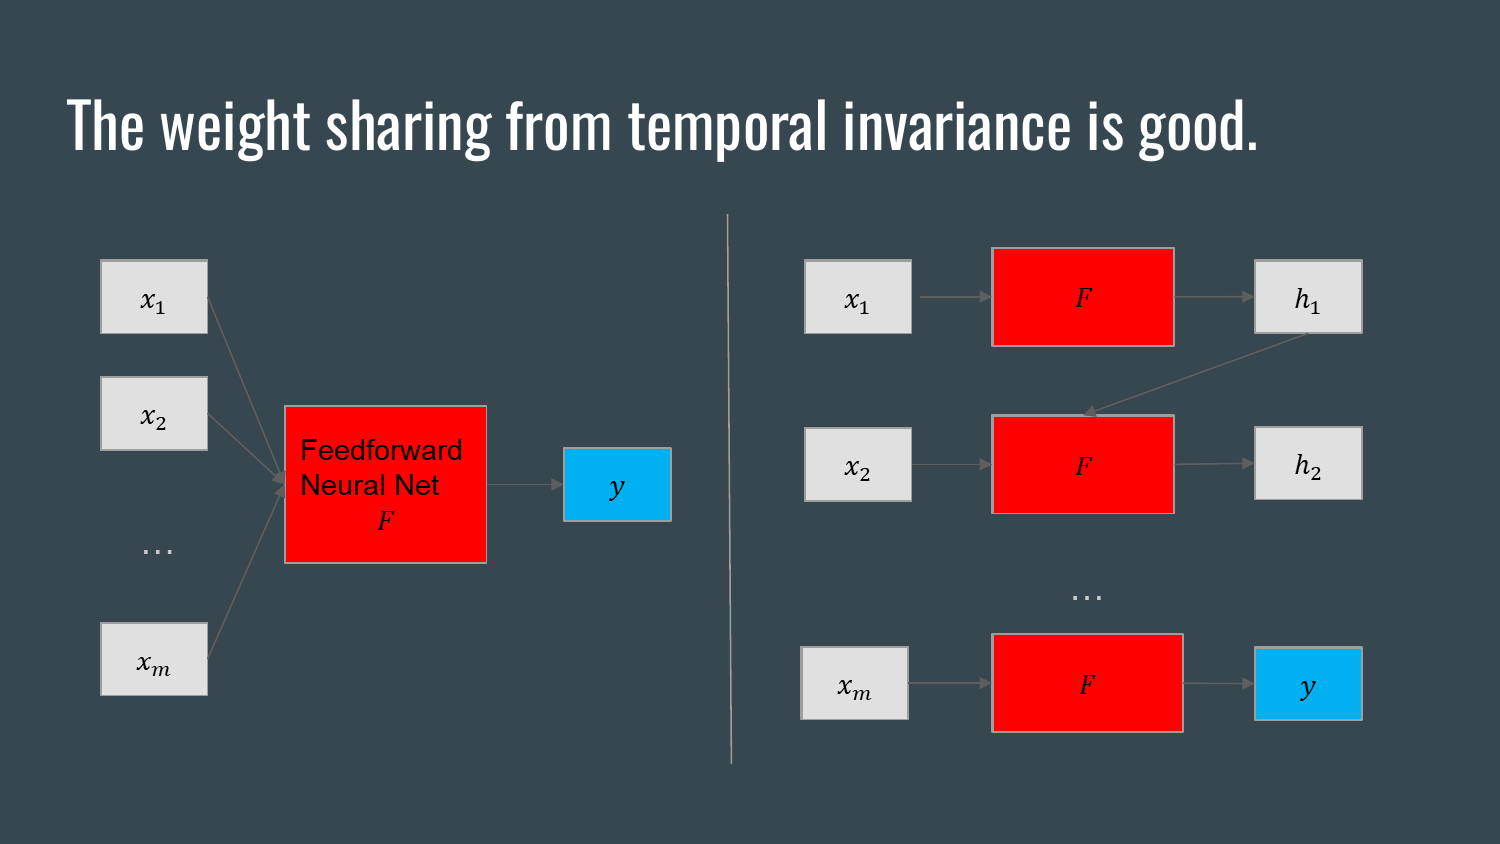

# The weight sharing from temporal invariance is good.

…
…